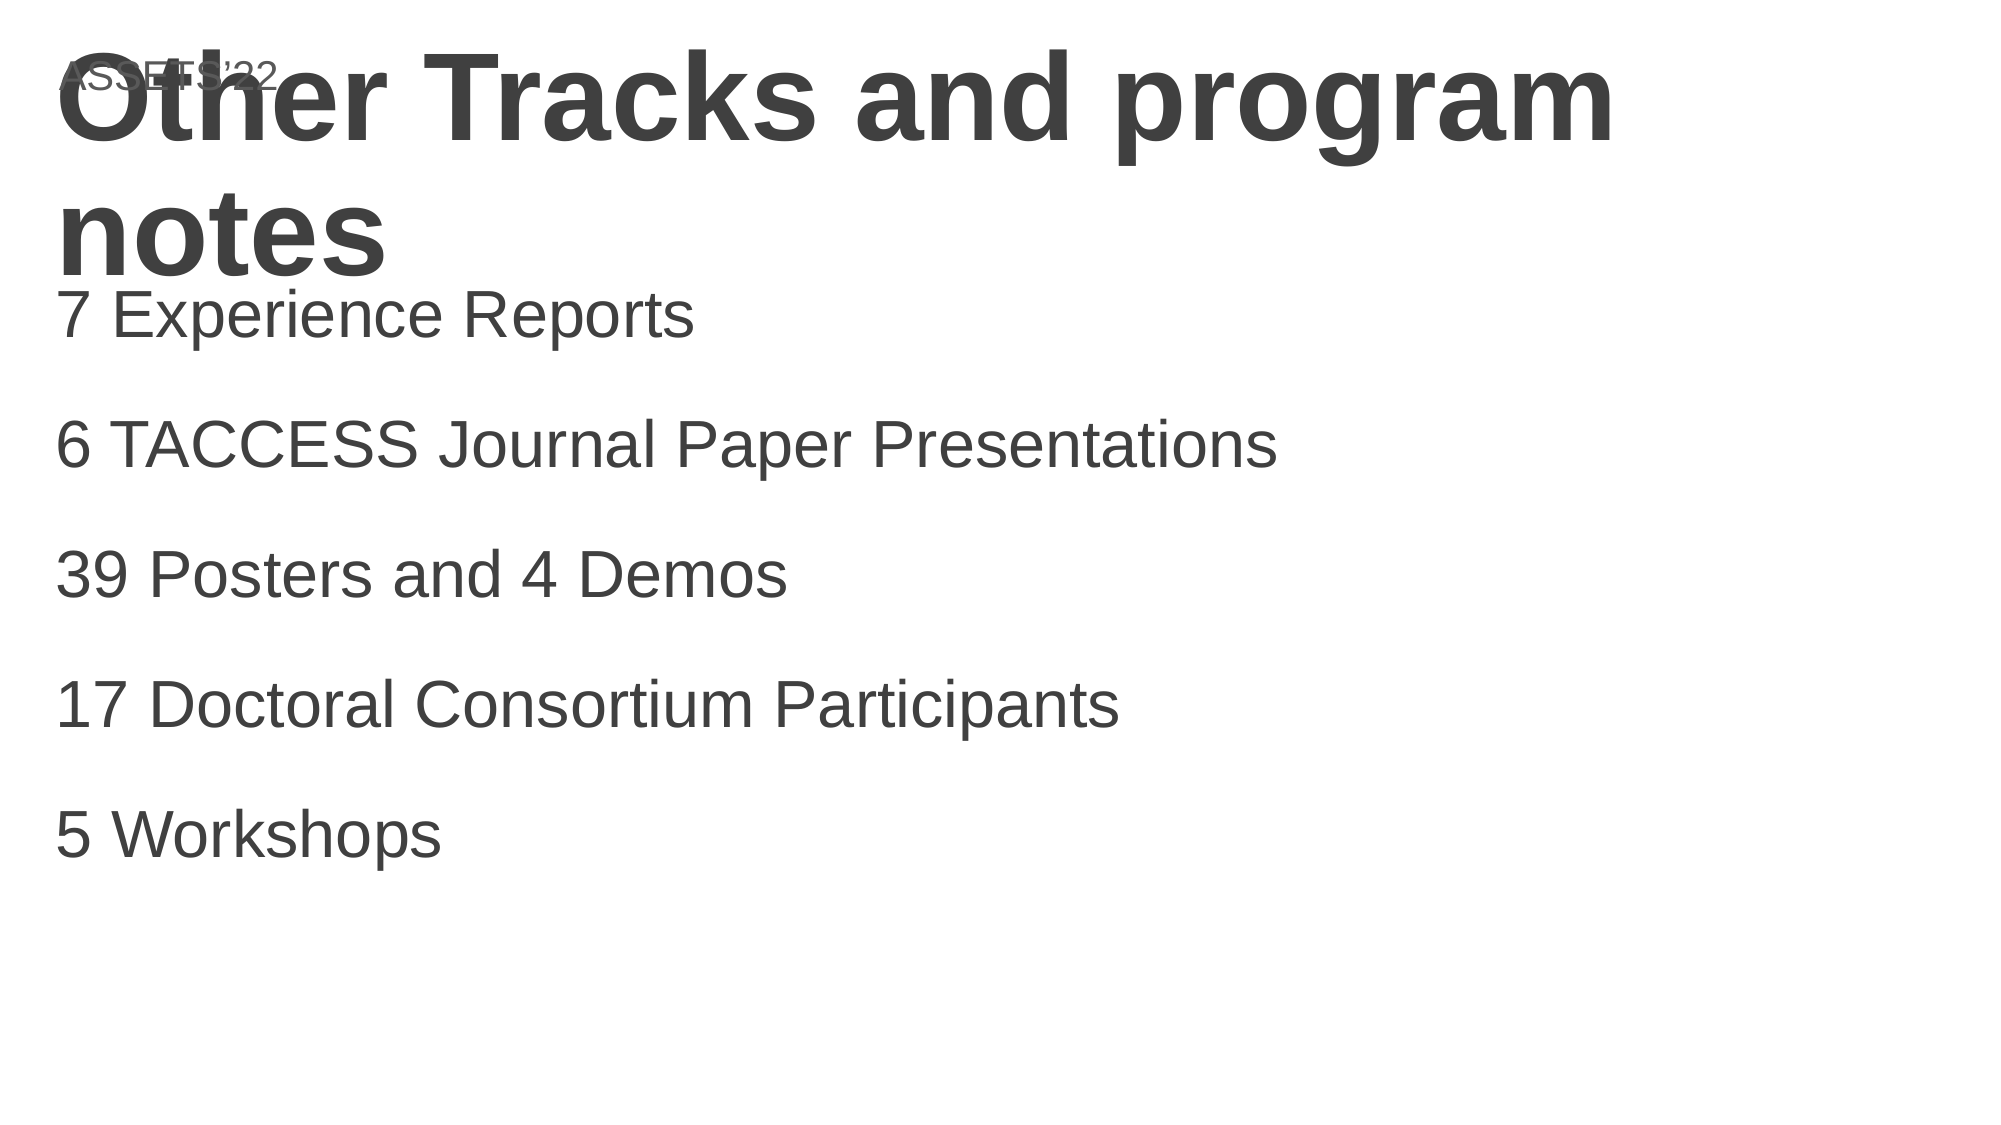

ASSETS’22
# Other Tracks and program notes
7 Experience Reports
6 TACCESS Journal Paper Presentations
39 Posters and 4 Demos
17 Doctoral Consortium Participants
5 Workshops